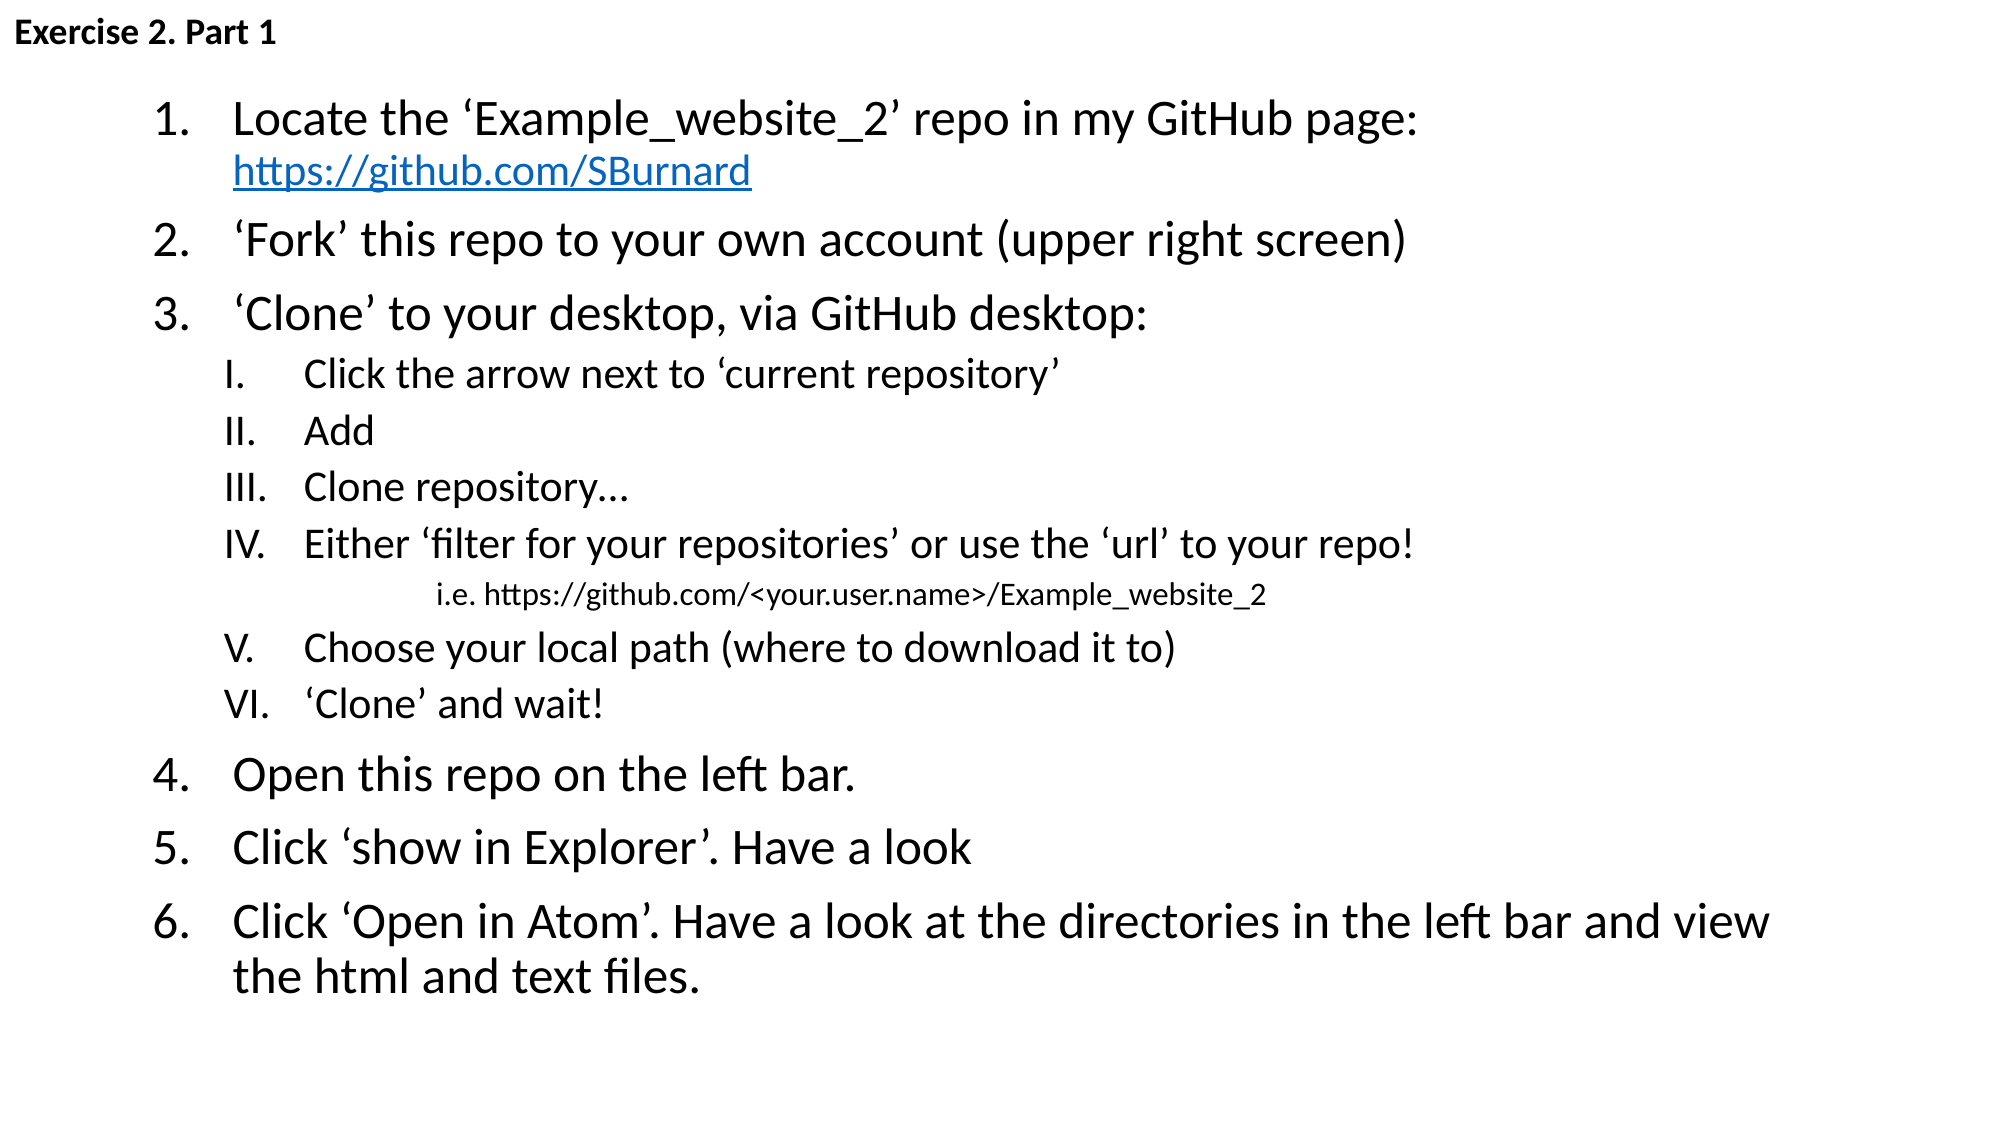

Exercise 2. Part 1
Locate the ‘Example_website_2’ repo in my GitHub page: https://github.com/SBurnard
‘Fork’ this repo to your own account (upper right screen)
‘Clone’ to your desktop, via GitHub desktop:
Click the arrow next to ‘current repository’
Add
Clone repository…
Either ‘filter for your repositories’ or use the ‘url’ to your repo!
			i.e. https://github.com/<your.user.name>/Example_website_2
Choose your local path (where to download it to)
‘Clone’ and wait!
Open this repo on the left bar.
Click ‘show in Explorer’. Have a look
Click ‘Open in Atom’. Have a look at the directories in the left bar and view the html and text files.